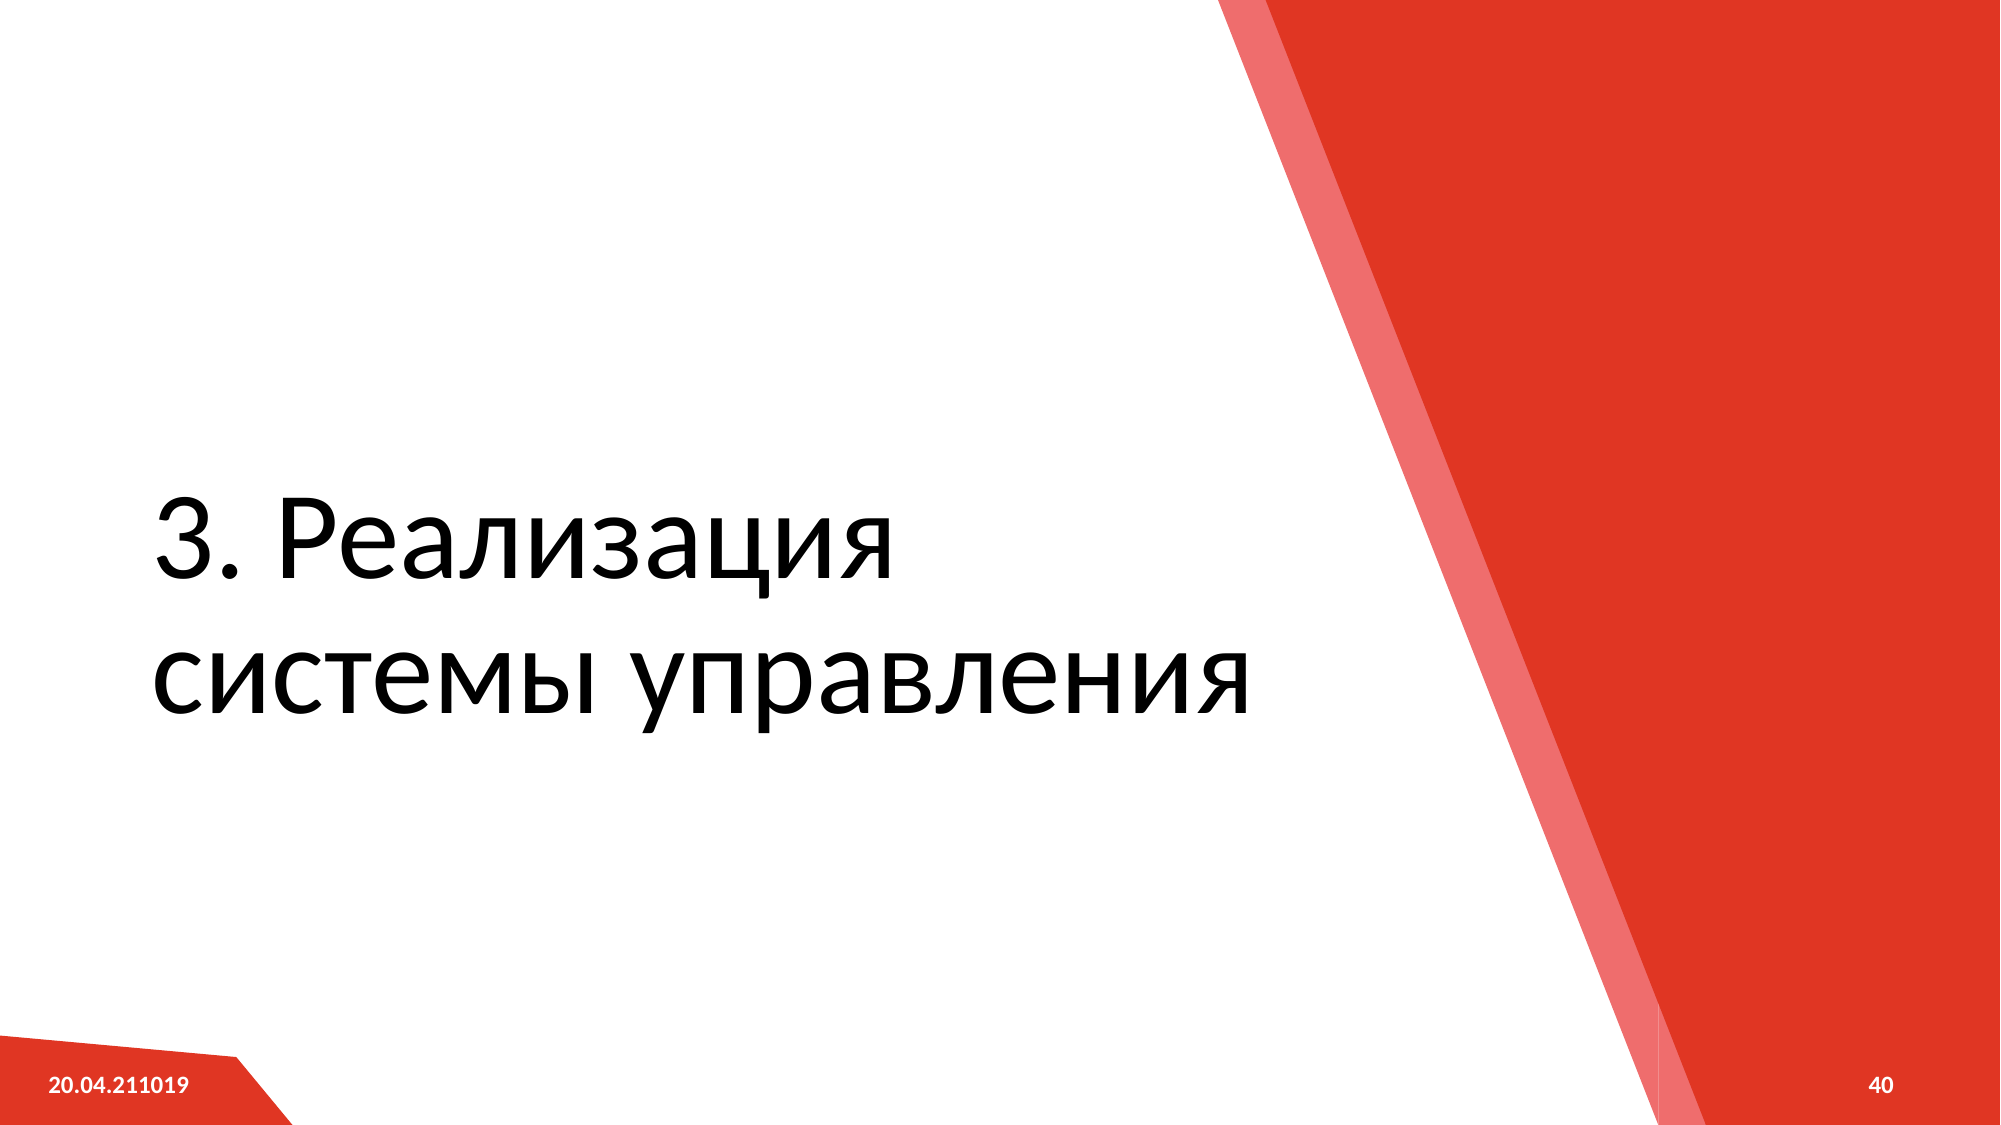

# 3. Реализация системы управления

40
20.04.211019